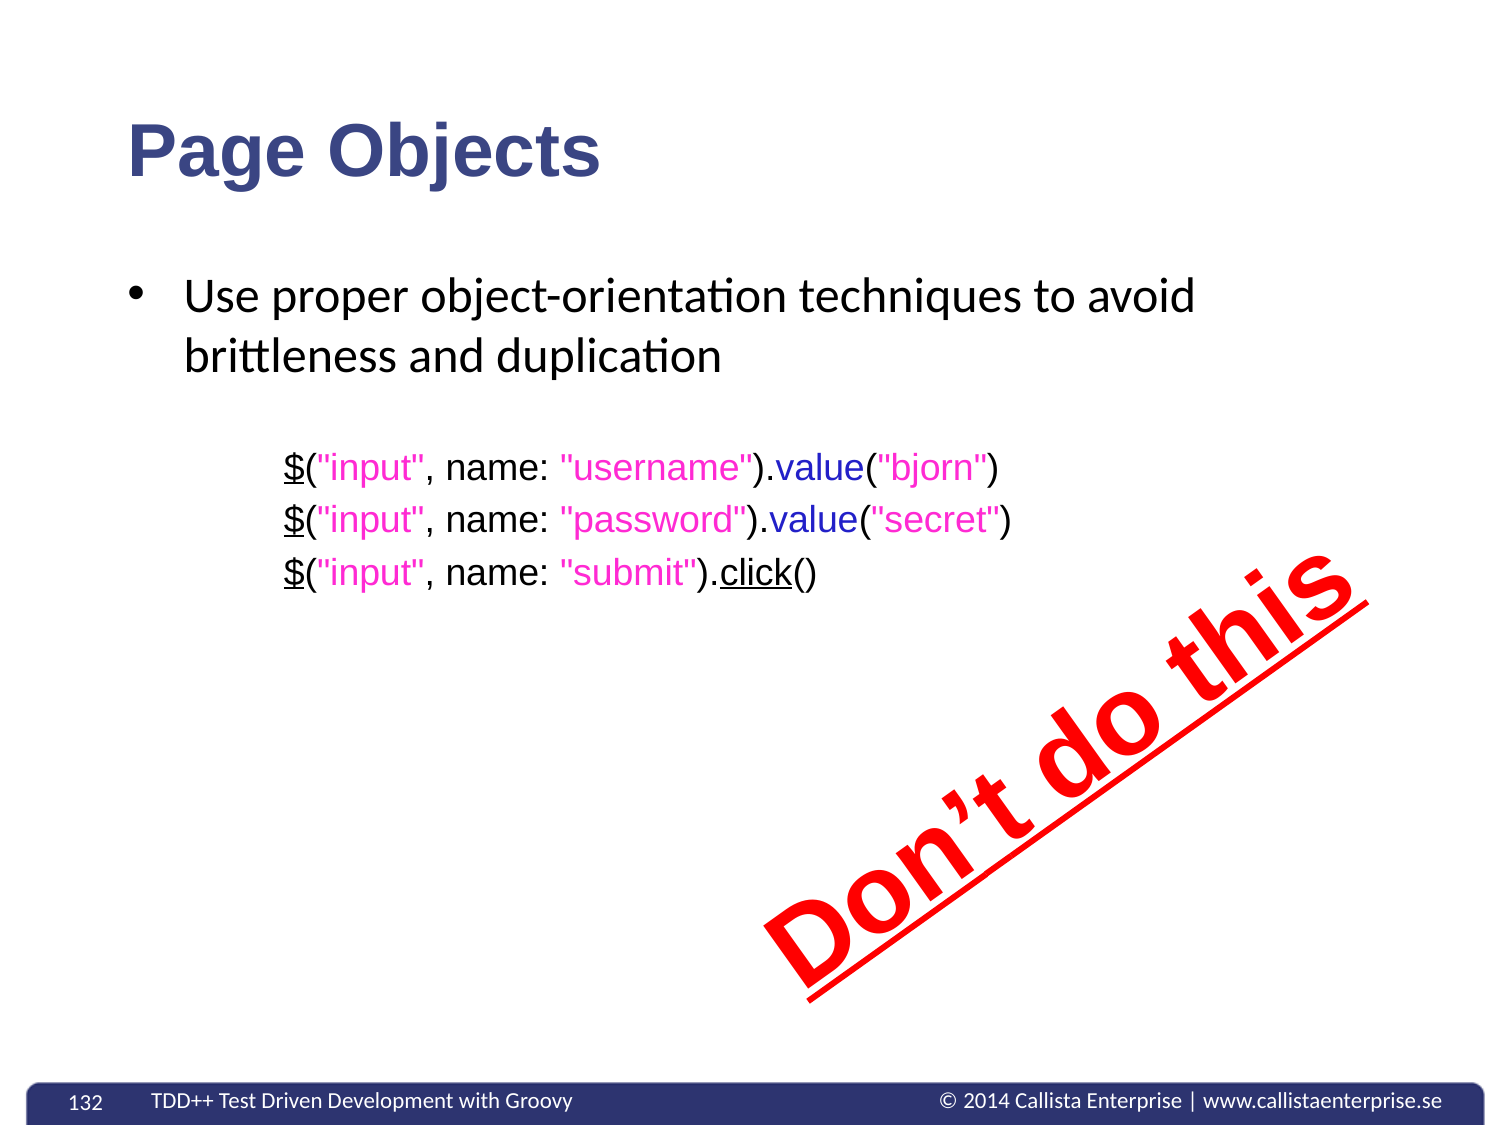

# Page Objects
Use proper object-orientation techniques to avoid brittleness and duplication

	$("input", name: "username").value("bjorn")
	$("input", name: "password").value("secret")
	$("input", name: "submit").click()
Don’t do this